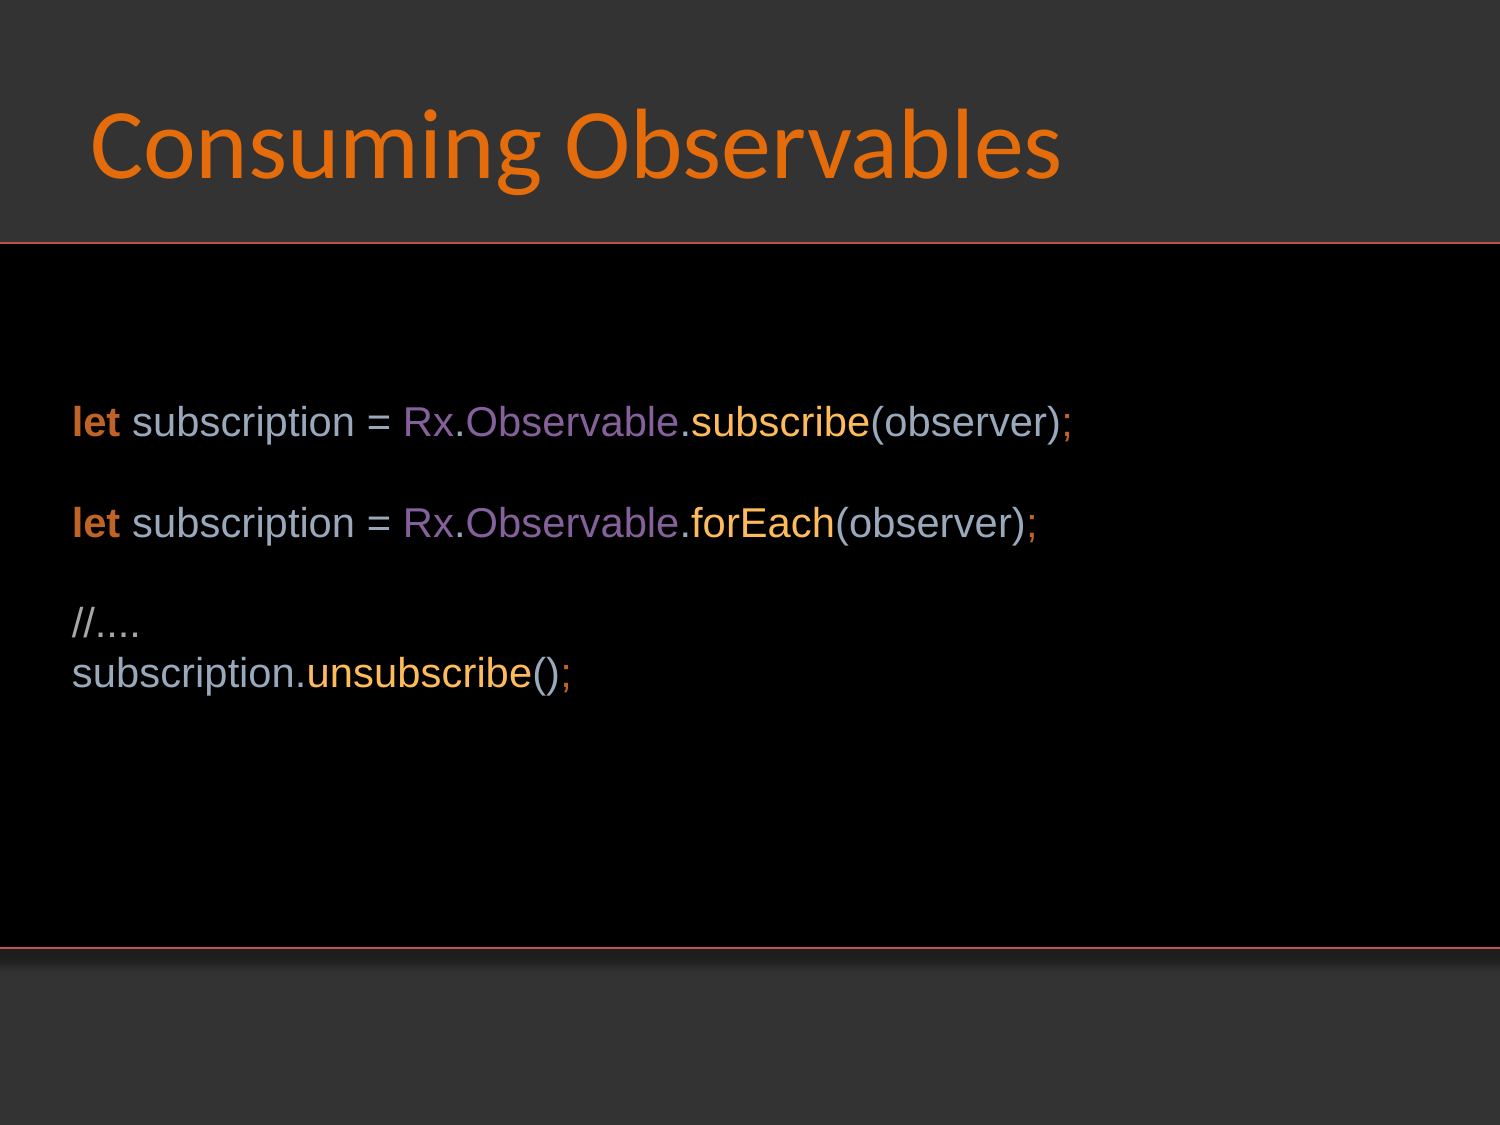

# Consuming Observables

let subscription = Rx.Observable.subscribe(observer);

let subscription = Rx.Observable.forEach(observer);

//....
subscription.unsubscribe();